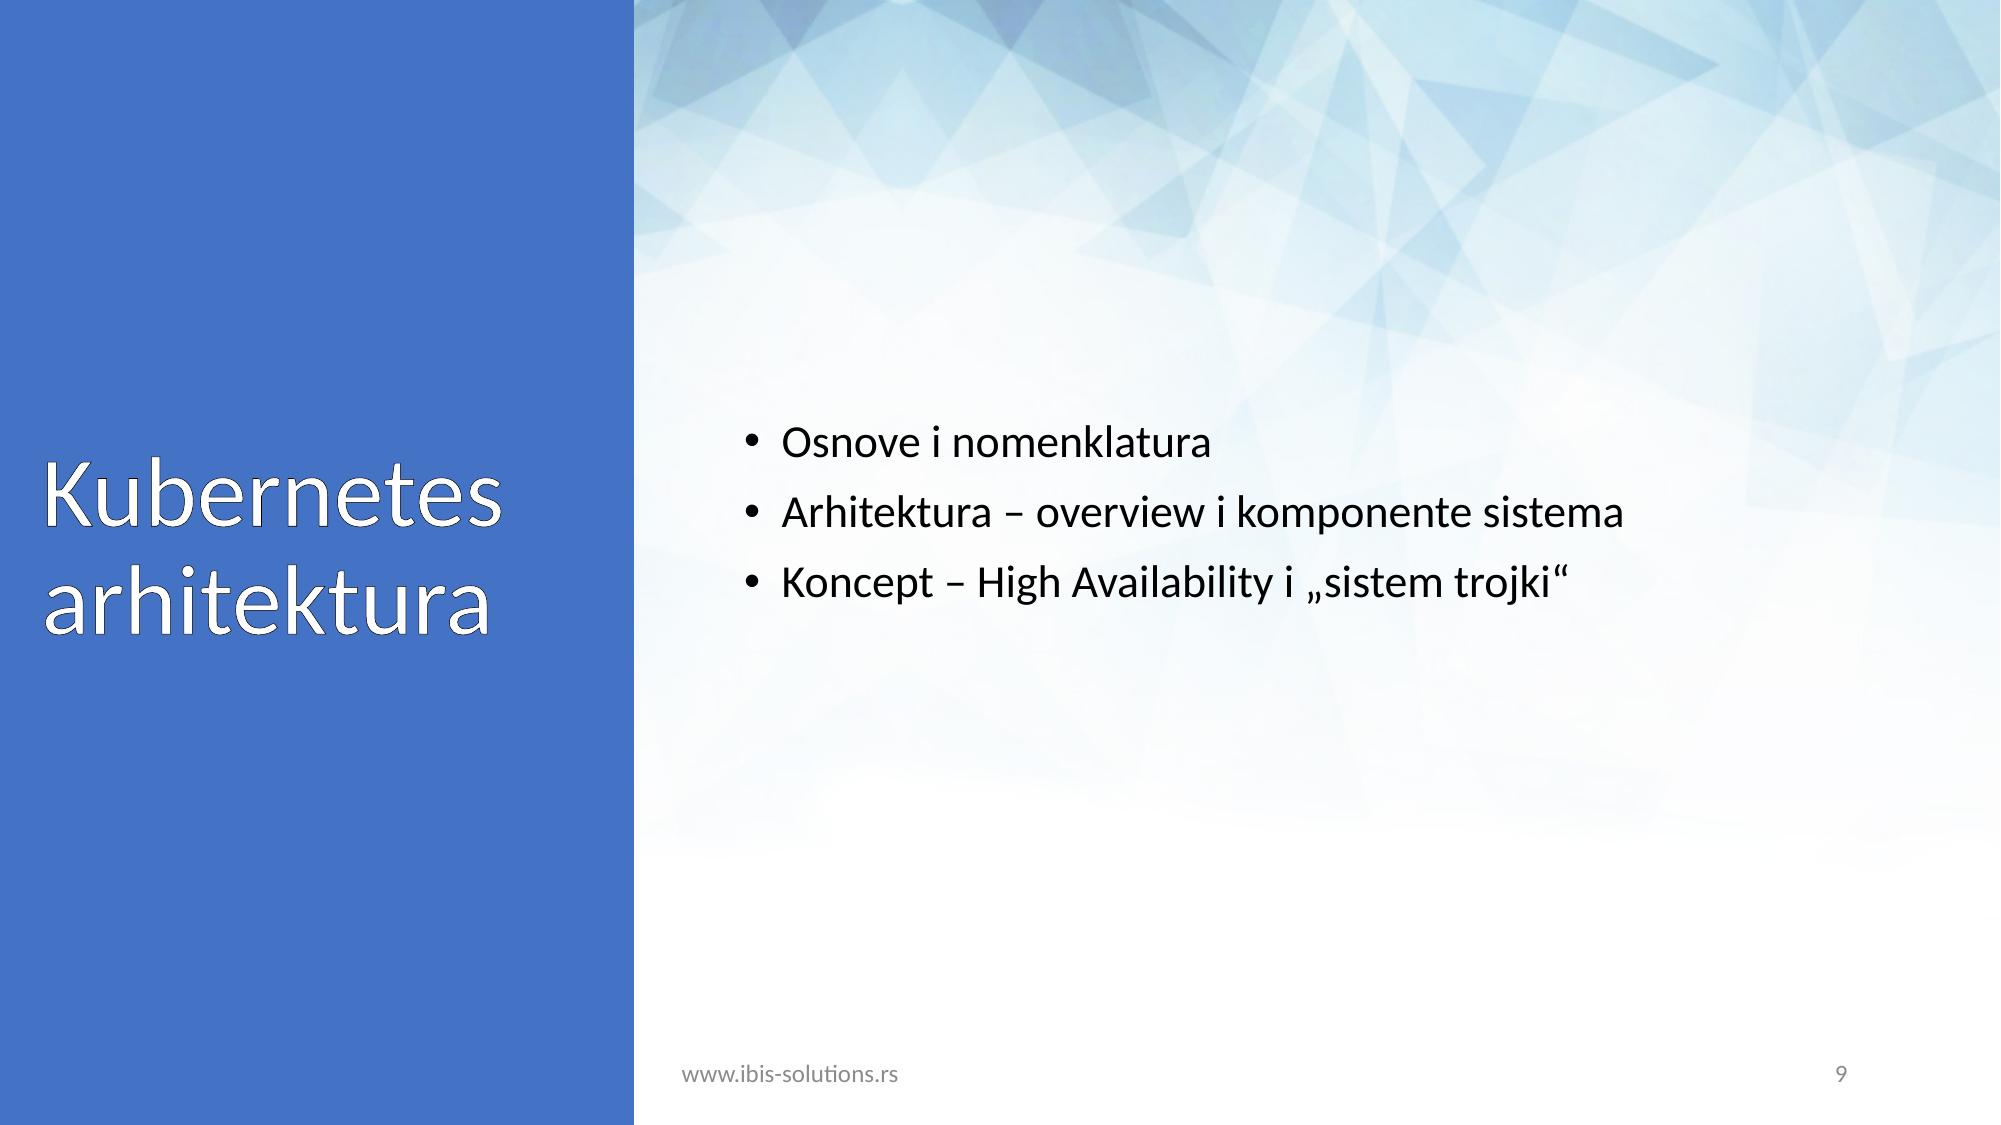

Kubernetes
arhitektura
Osnove i nomenklatura
Arhitektura – overview i komponente sistema
Koncept – High Availability i „sistem trojki“

www.ibis-solutions.rs
9
9
9
www.ibis-instruments.com
www.ibis-instruments.com